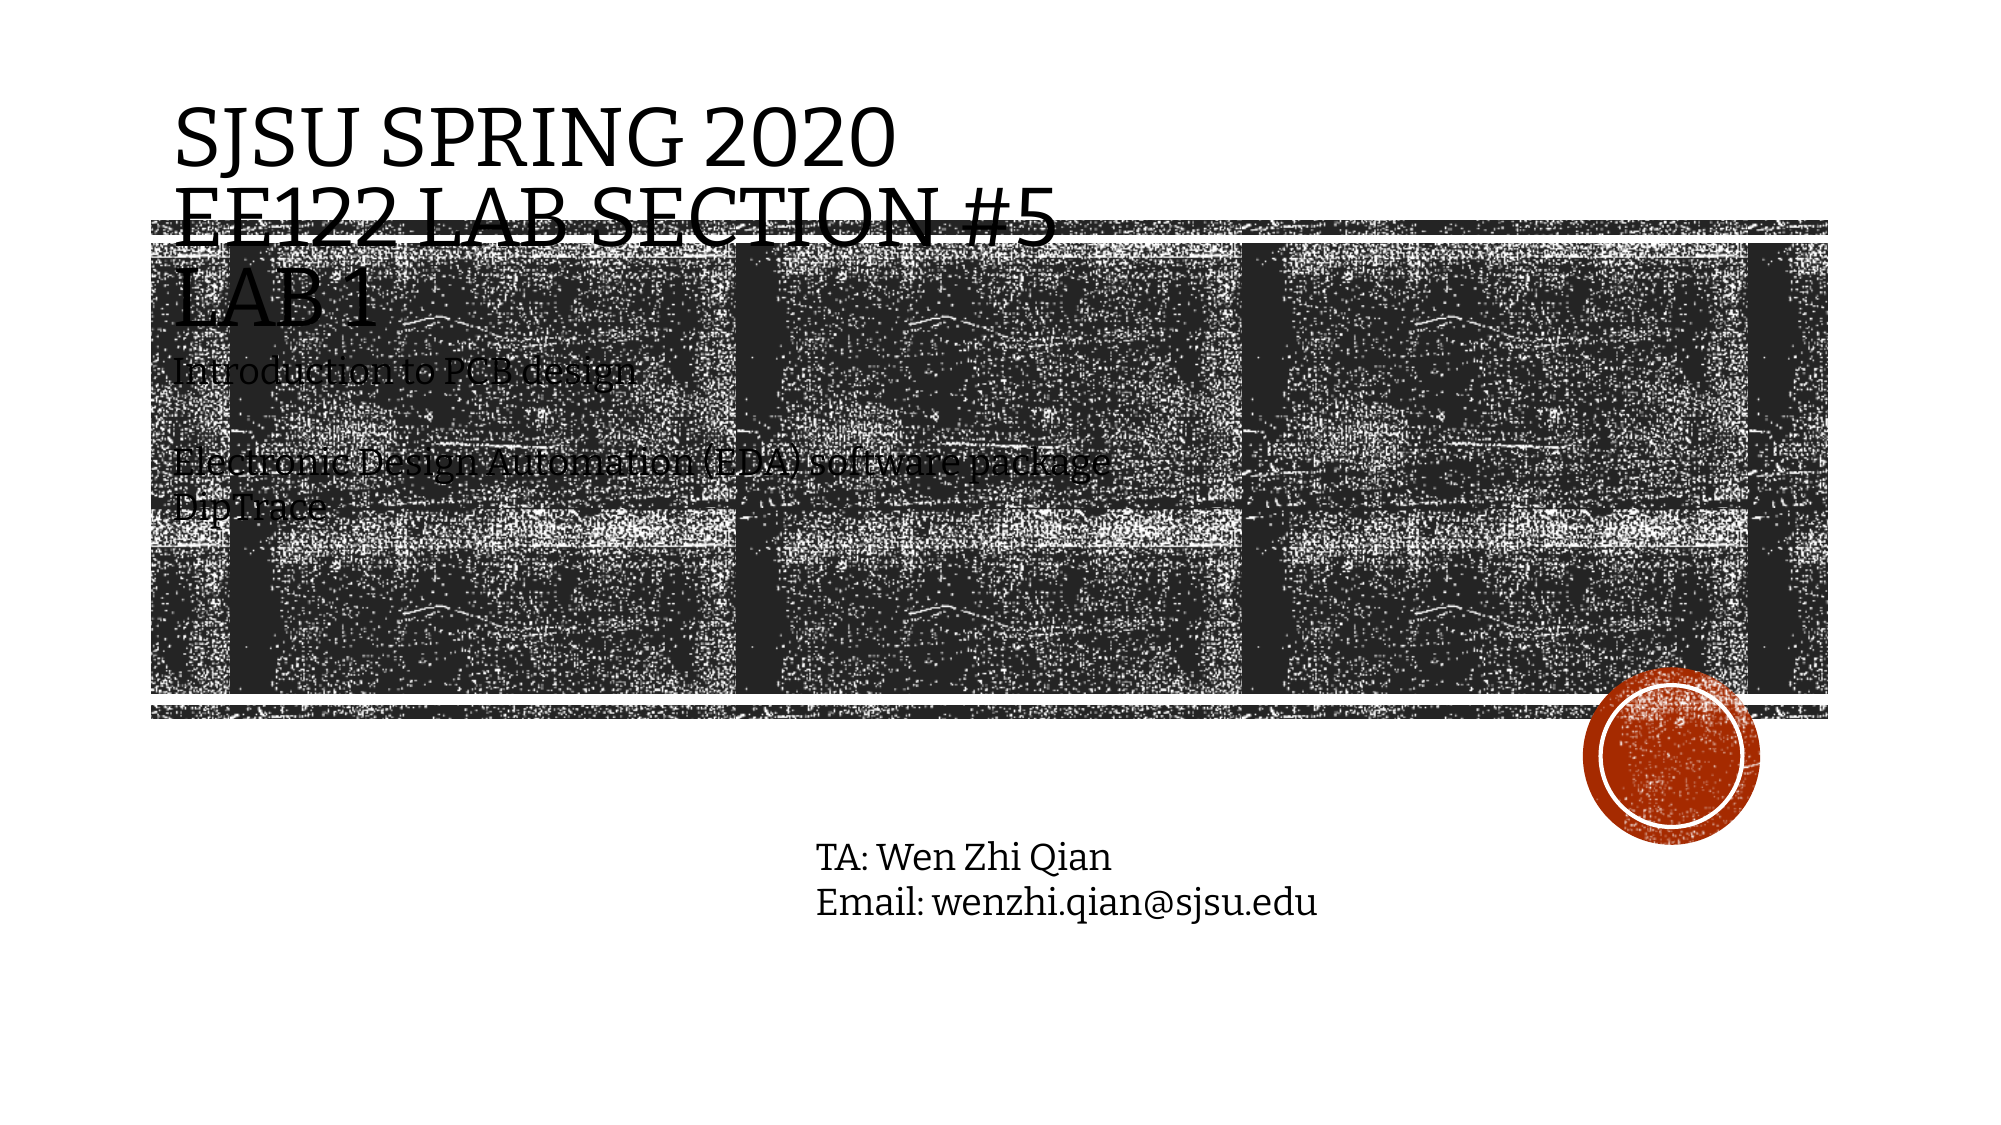

SJSU Spring 2020
EE122 lab section #5
lab 1
Introduction to PCB design
Electronic Design Automation (EDA) software package
DipTrace
TA: Wen Zhi Qian
Email: wenzhi.qian@sjsu.edu